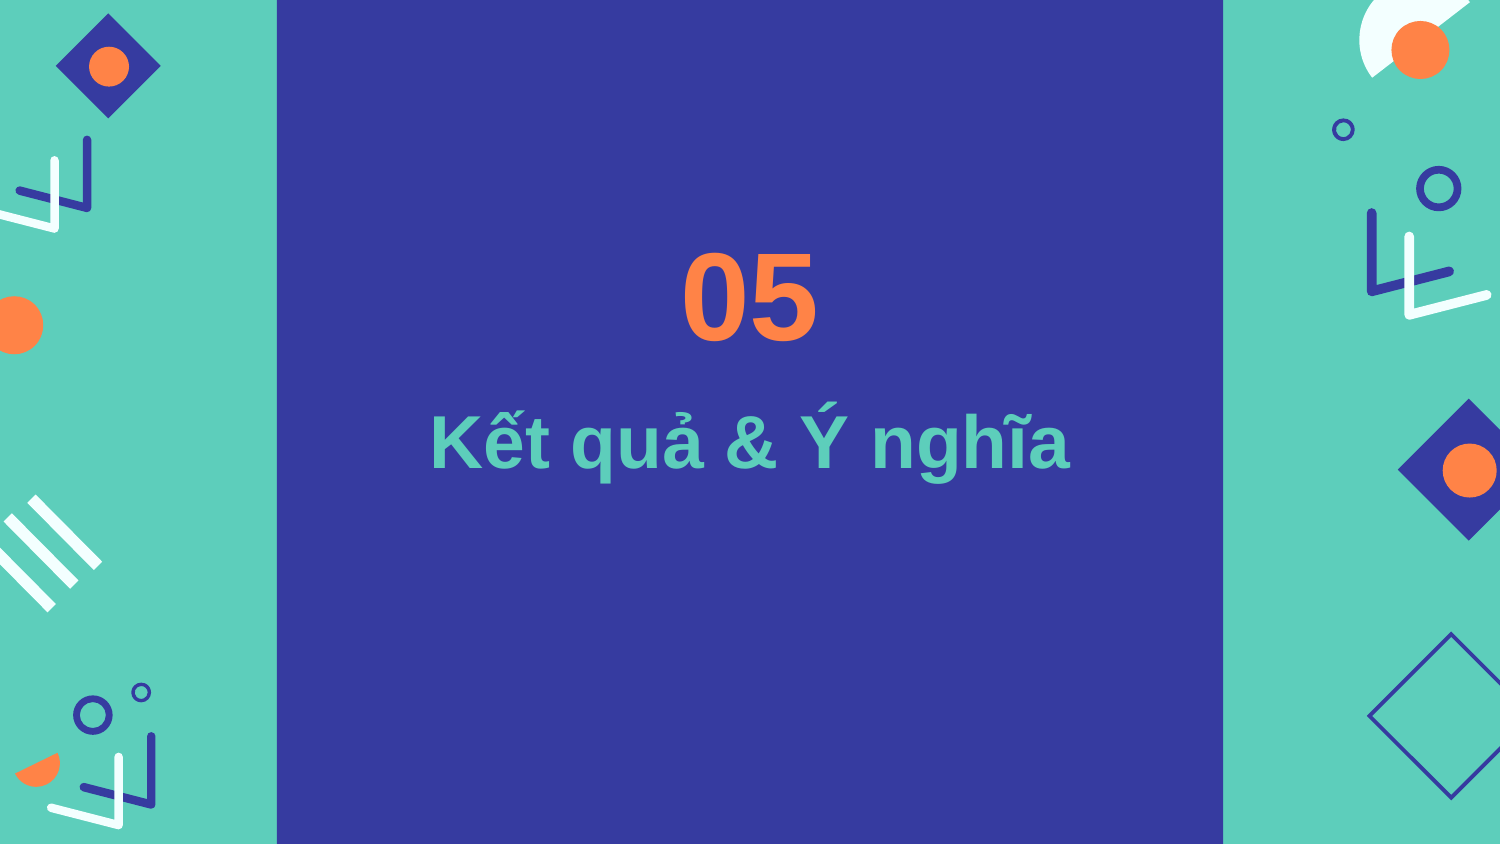

05
# Kết quả & Ý nghĩa